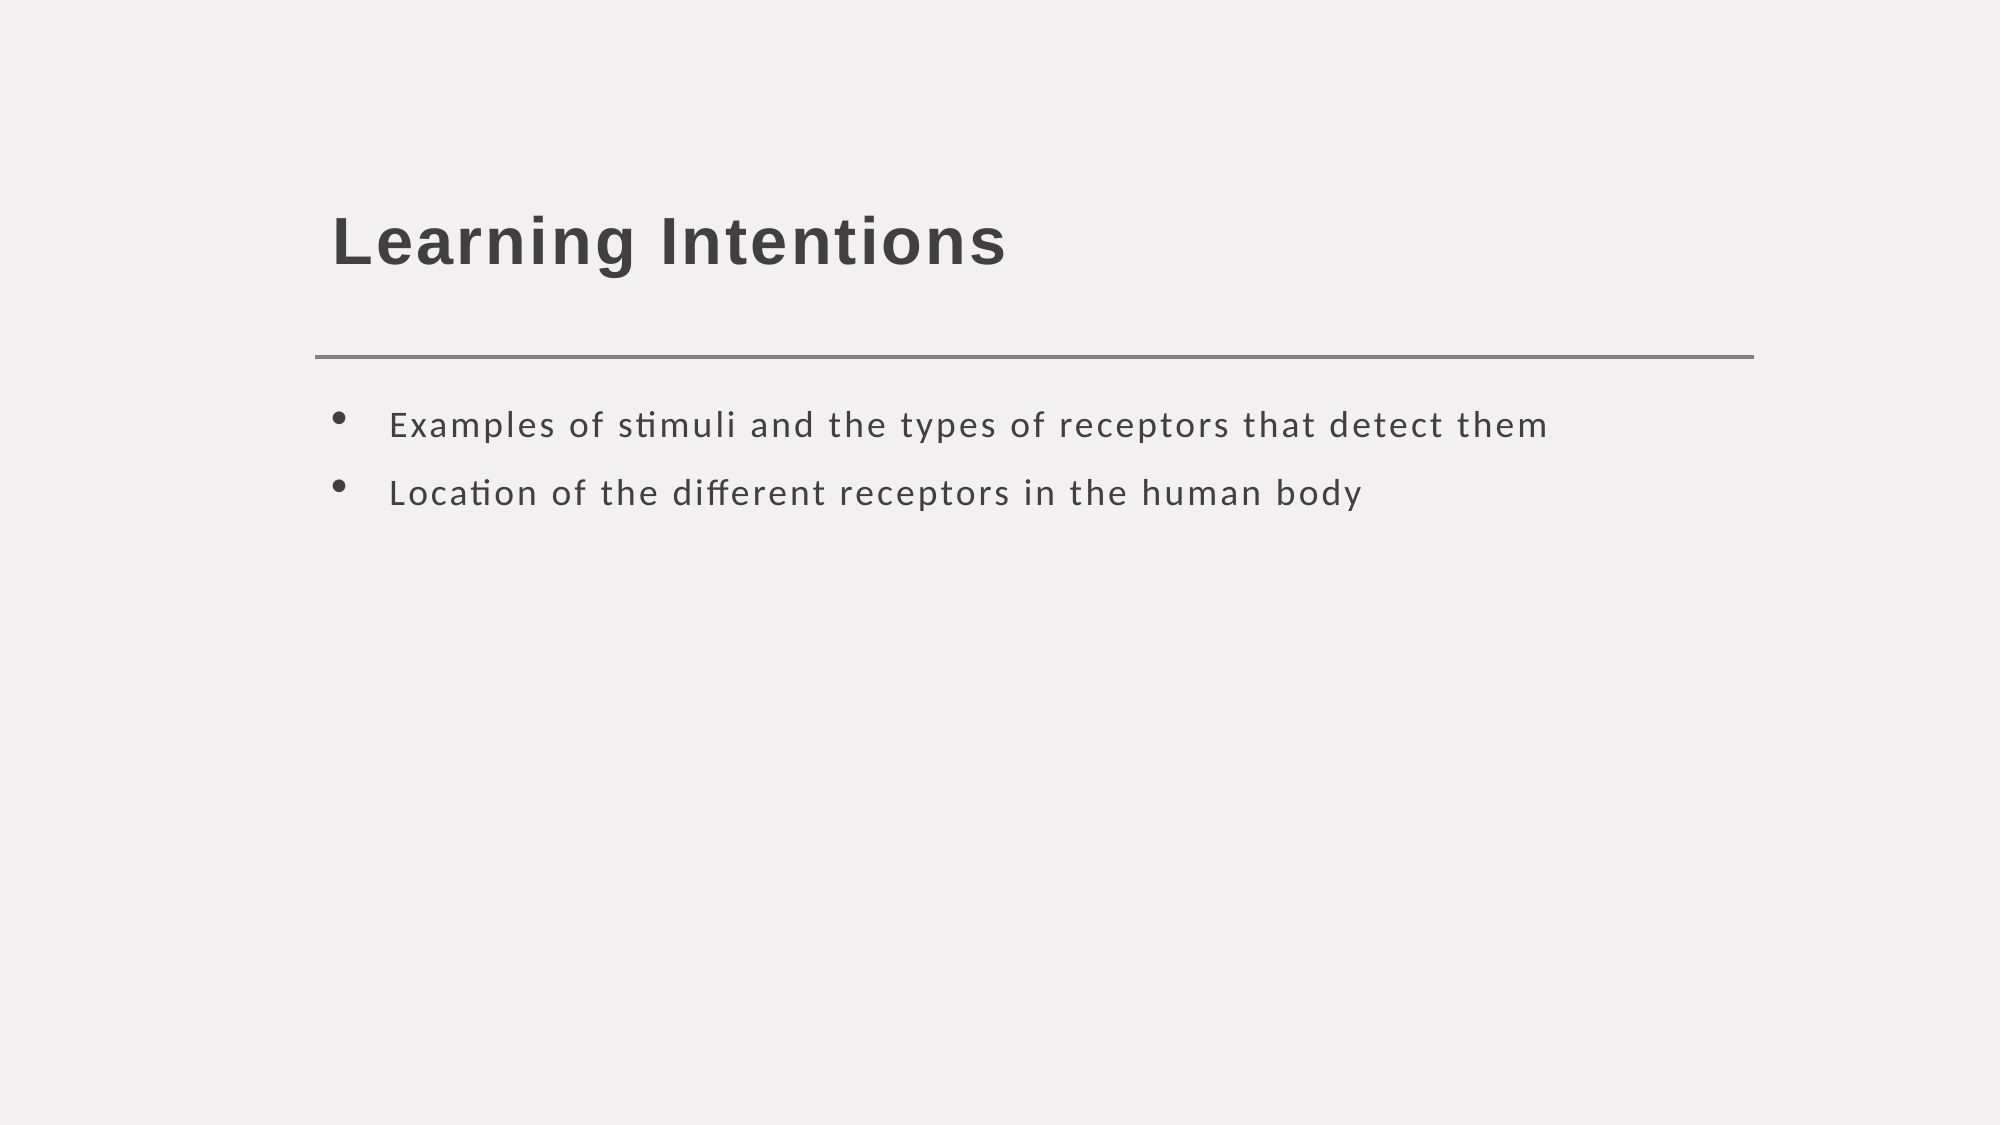

# Learning Intentions
Examples of stimuli and the types of receptors that detect them
Location of the different receptors in the human body